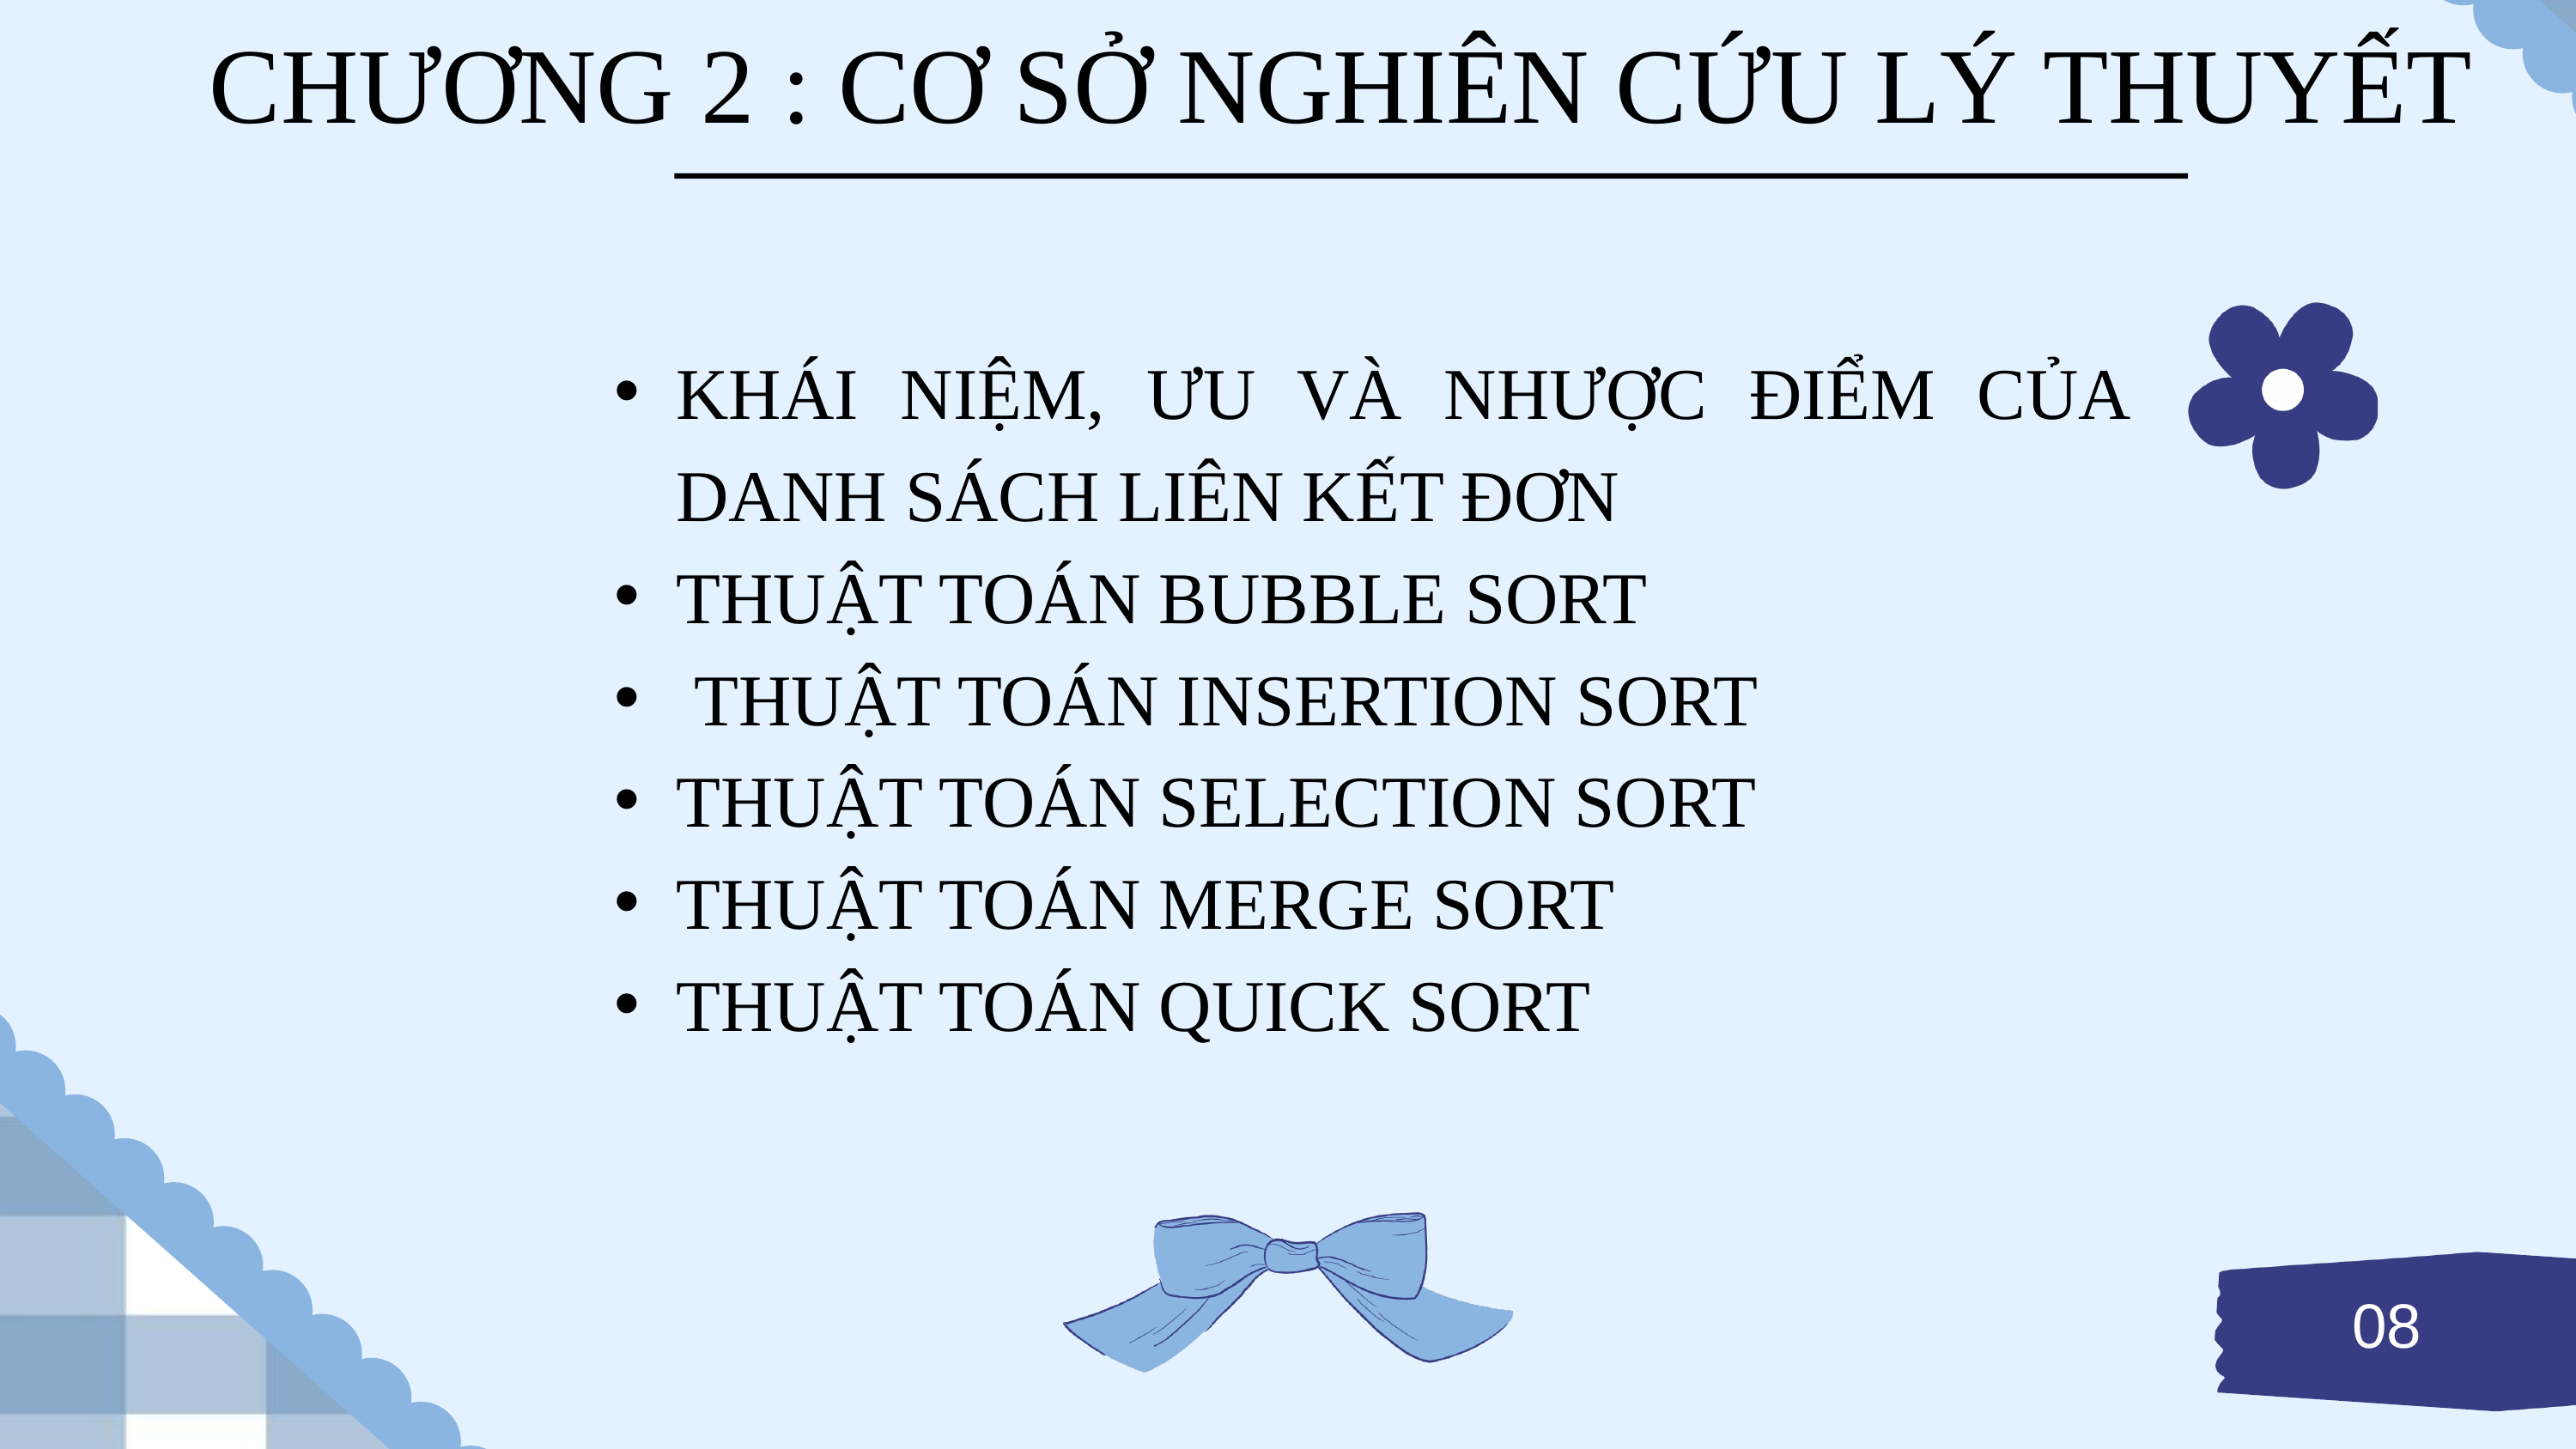

CHƯƠNG 2 : CƠ SỞ NGHIÊN CỨU LÝ THUYẾT

KHÁI NIỆM, ƯU VÀ NHƯỢC ĐIỂM CỦA DANH SÁCH LIÊN KẾT ĐƠN
THUẬT TOÁN BUBBLE SORT
 THUẬT TOÁN INSERTION SORT
THUẬT TOÁN SELECTION SORT
THUẬT TOÁN MERGE SORT
THUẬT TOÁN QUICK SORT

08